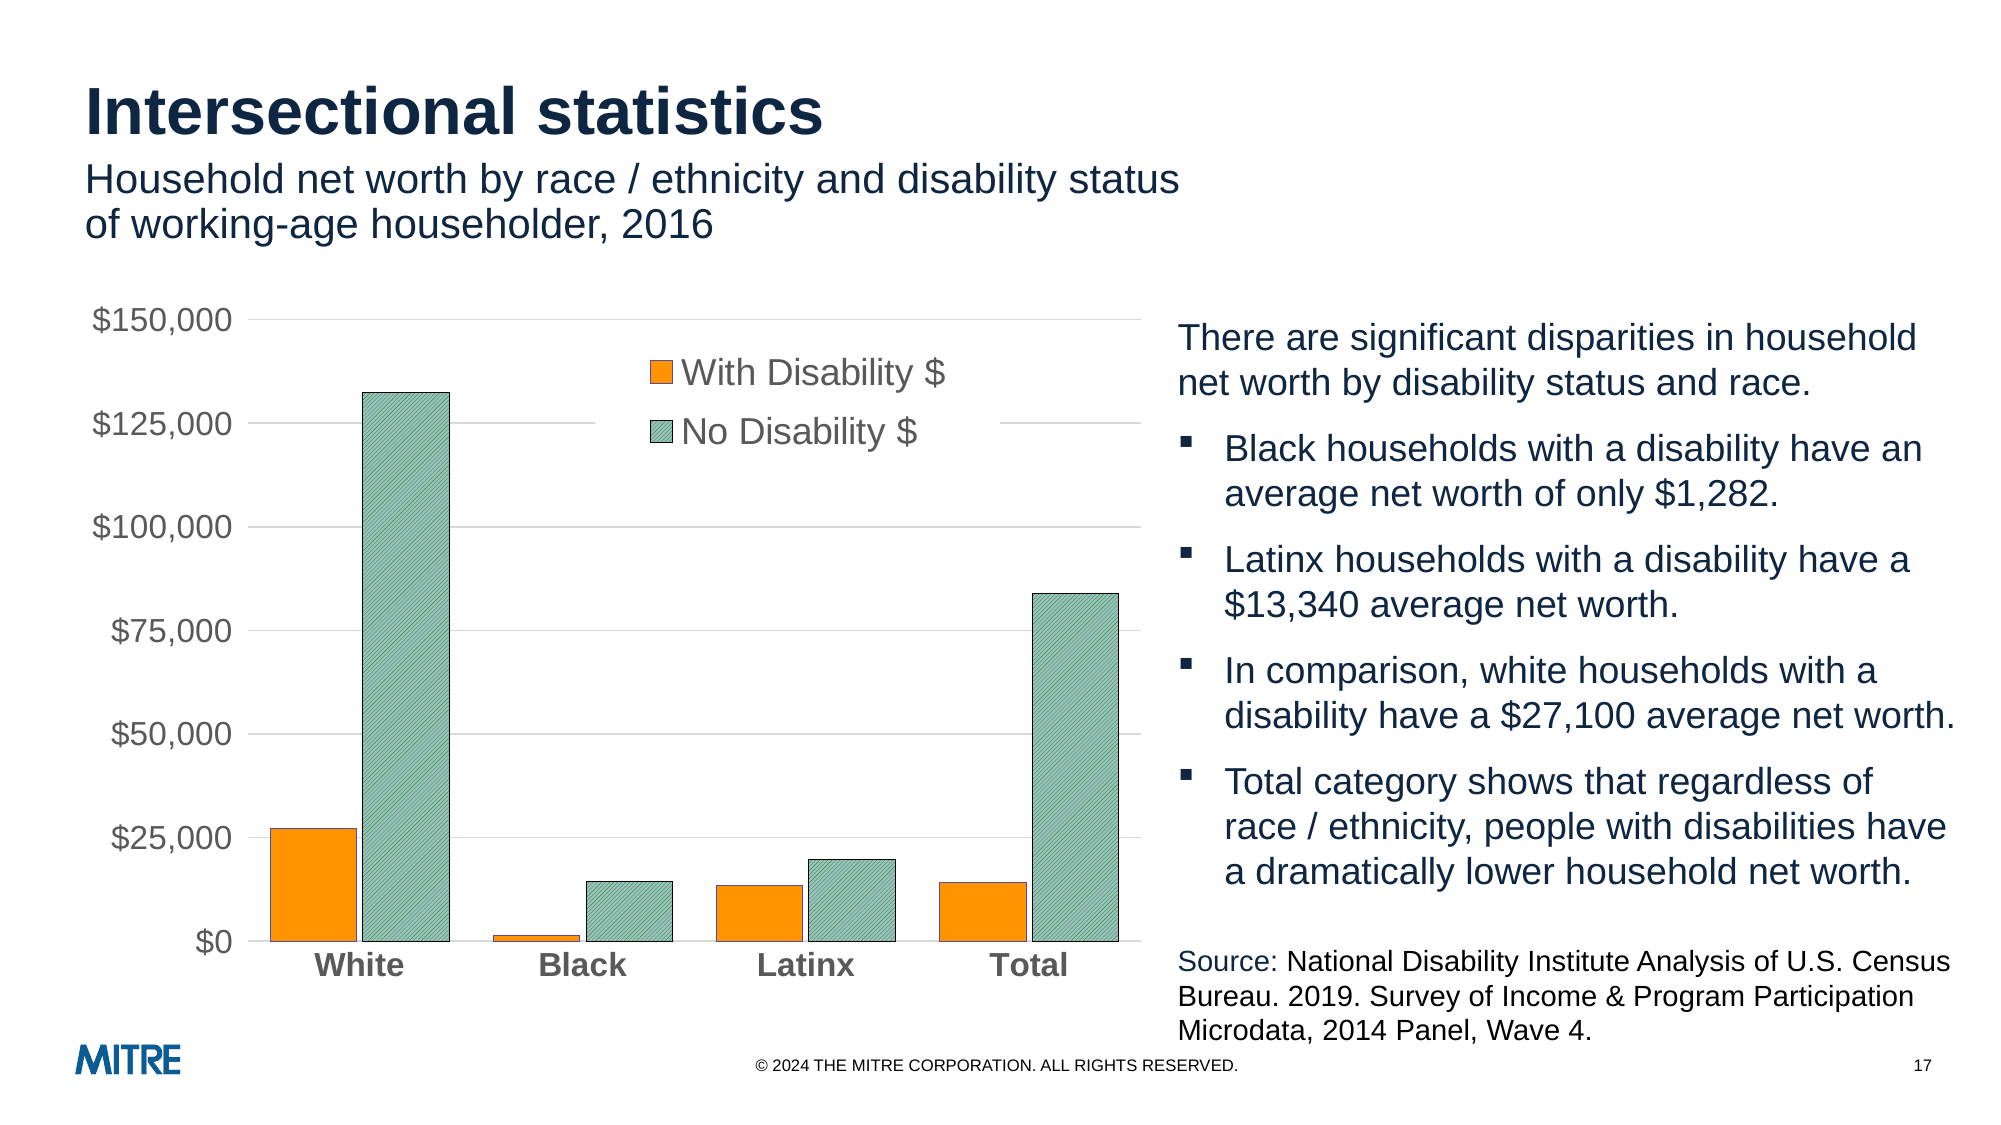

Intersectional statistics
# Household net worth by race / ethnicity and disability status of working-age householder, 2016

### Chart

| Category | With Disability $ | No Disability $ |
|---|---|---|
| White | 27100.0 | 132400.0 |
| Black | 1282.0 | 14321.0 |
| Latinx | 13340.0 | 19800.0 |
| Total | 14180.0 | 83985.0 |
There are significant disparities in household net worth by disability status and race.
Black households with a disability have an average net worth of only $1,282.
Latinx households with a disability have a $13,340 average net worth.
In comparison, white households with a disability have a $27,100 average net worth.
Total category shows that regardless of race / ethnicity, people with disabilities have a dramatically lower household net worth.
Source: National Disability Institute Analysis of U.S. Census Bureau. 2019. Survey of Income & Program Participation Microdata, 2014 Panel, Wave 4.
© 2024 THE MITRE CORPORATION. ALL RIGHTS RESERVED.
17